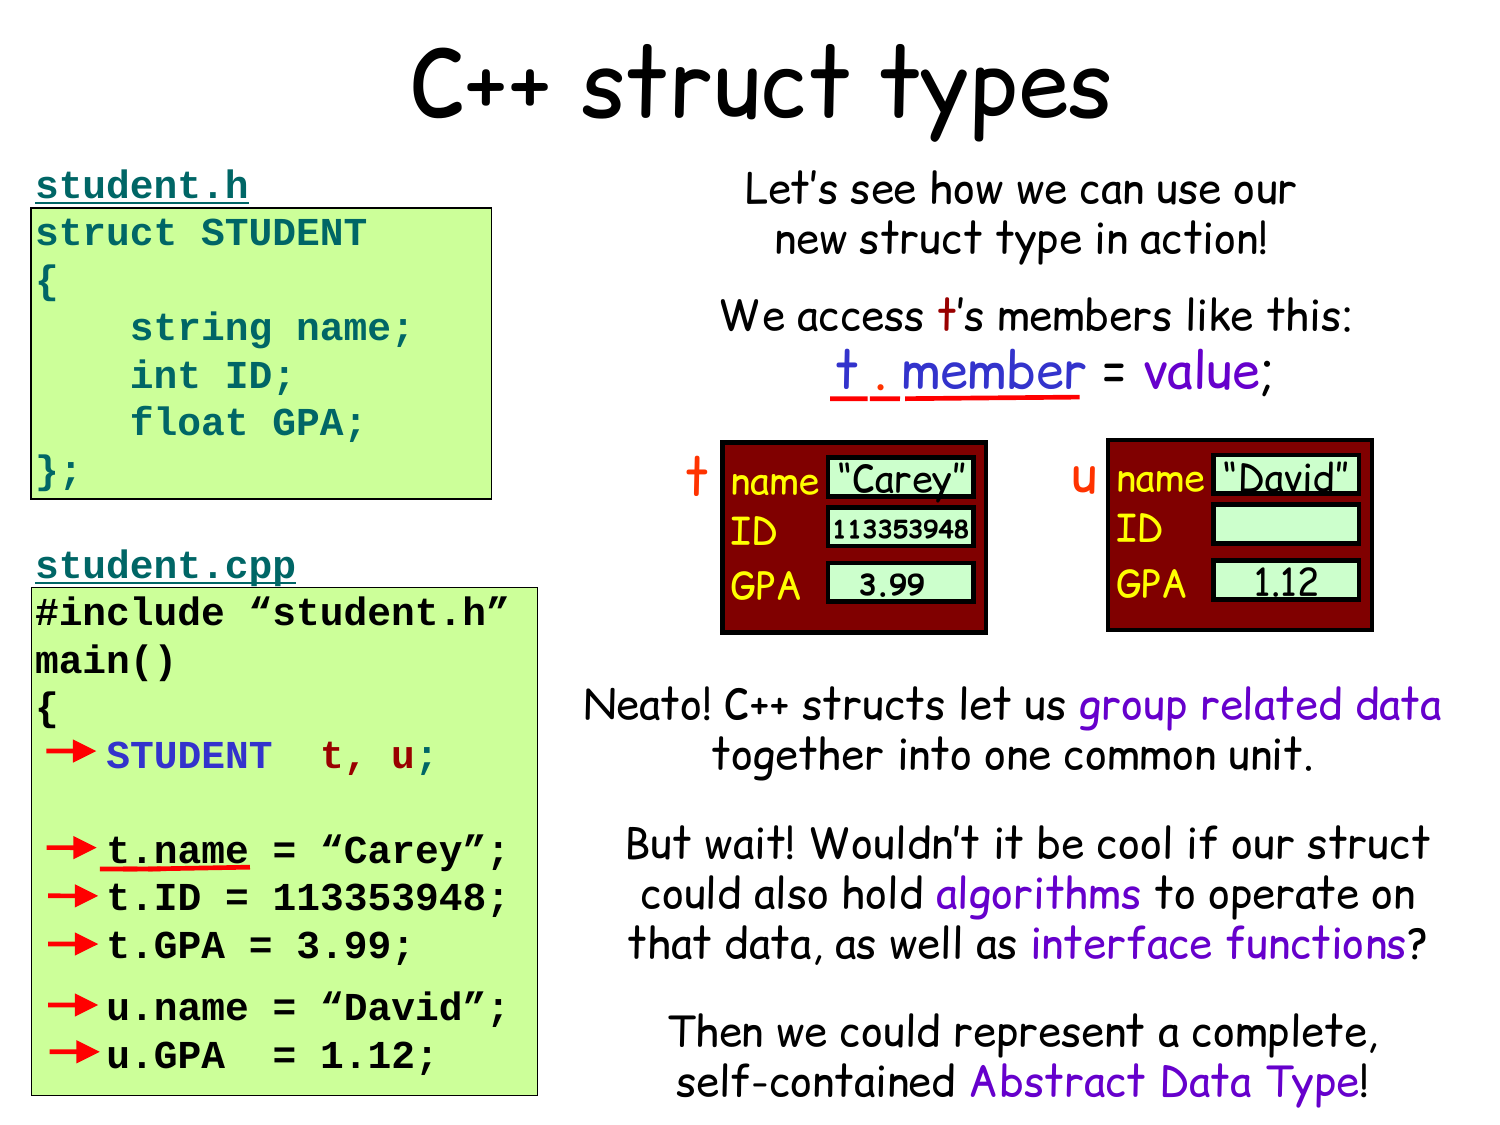

# C++ struct types
student.h
struct STUDENT
{
    string name;
    int ID;
    float GPA;
};

student.cpp
#include “student.h”
main()
{
   STUDENT  t, u;

   t.name = “Carey”;
   t.ID = 113353948;
   t.GPA = 3.99;

   u.name = “David”;
   u.GPA  = 1.12;
Let’s see how we can use our new struct type in action!

We access t’s members like this:
   t . member = value;

       u

name

ID

GPA

       t

name

ID

GPA

“David”
“Carey”
113353948

1.12
3.99

Neato! C++ structs let us group related data together into one common unit.

But wait! Wouldn’t it be cool if our struct could also hold algorithms to operate on that data, as well as interface functions?

Then we could represent a complete, self-contained Abstract Data Type!